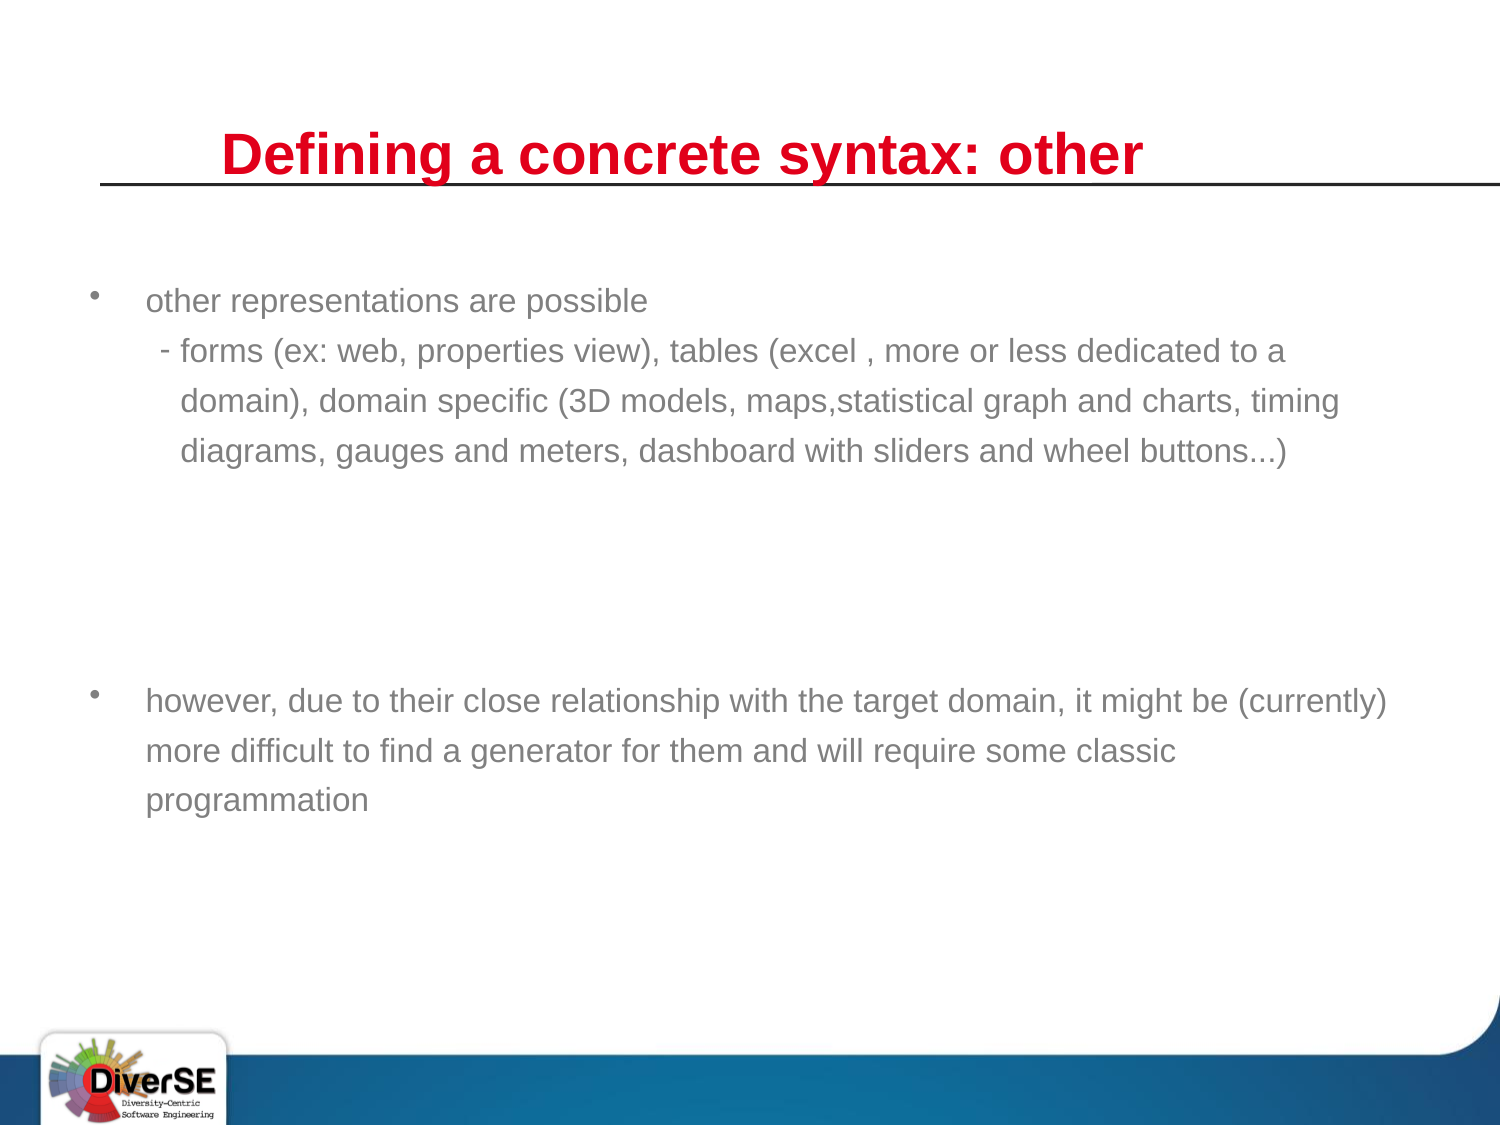

# Defining a concrete syntax: other
other representations are possible
forms (ex: web, properties view), tables (excel , more or less dedicated to a domain), domain specific (3D models, maps,statistical graph and charts, timing diagrams, gauges and meters, dashboard with sliders and wheel buttons...)

however, due to their close relationship with the target domain, it might be (currently) more difficult to find a generator for them and will require some classic programmation